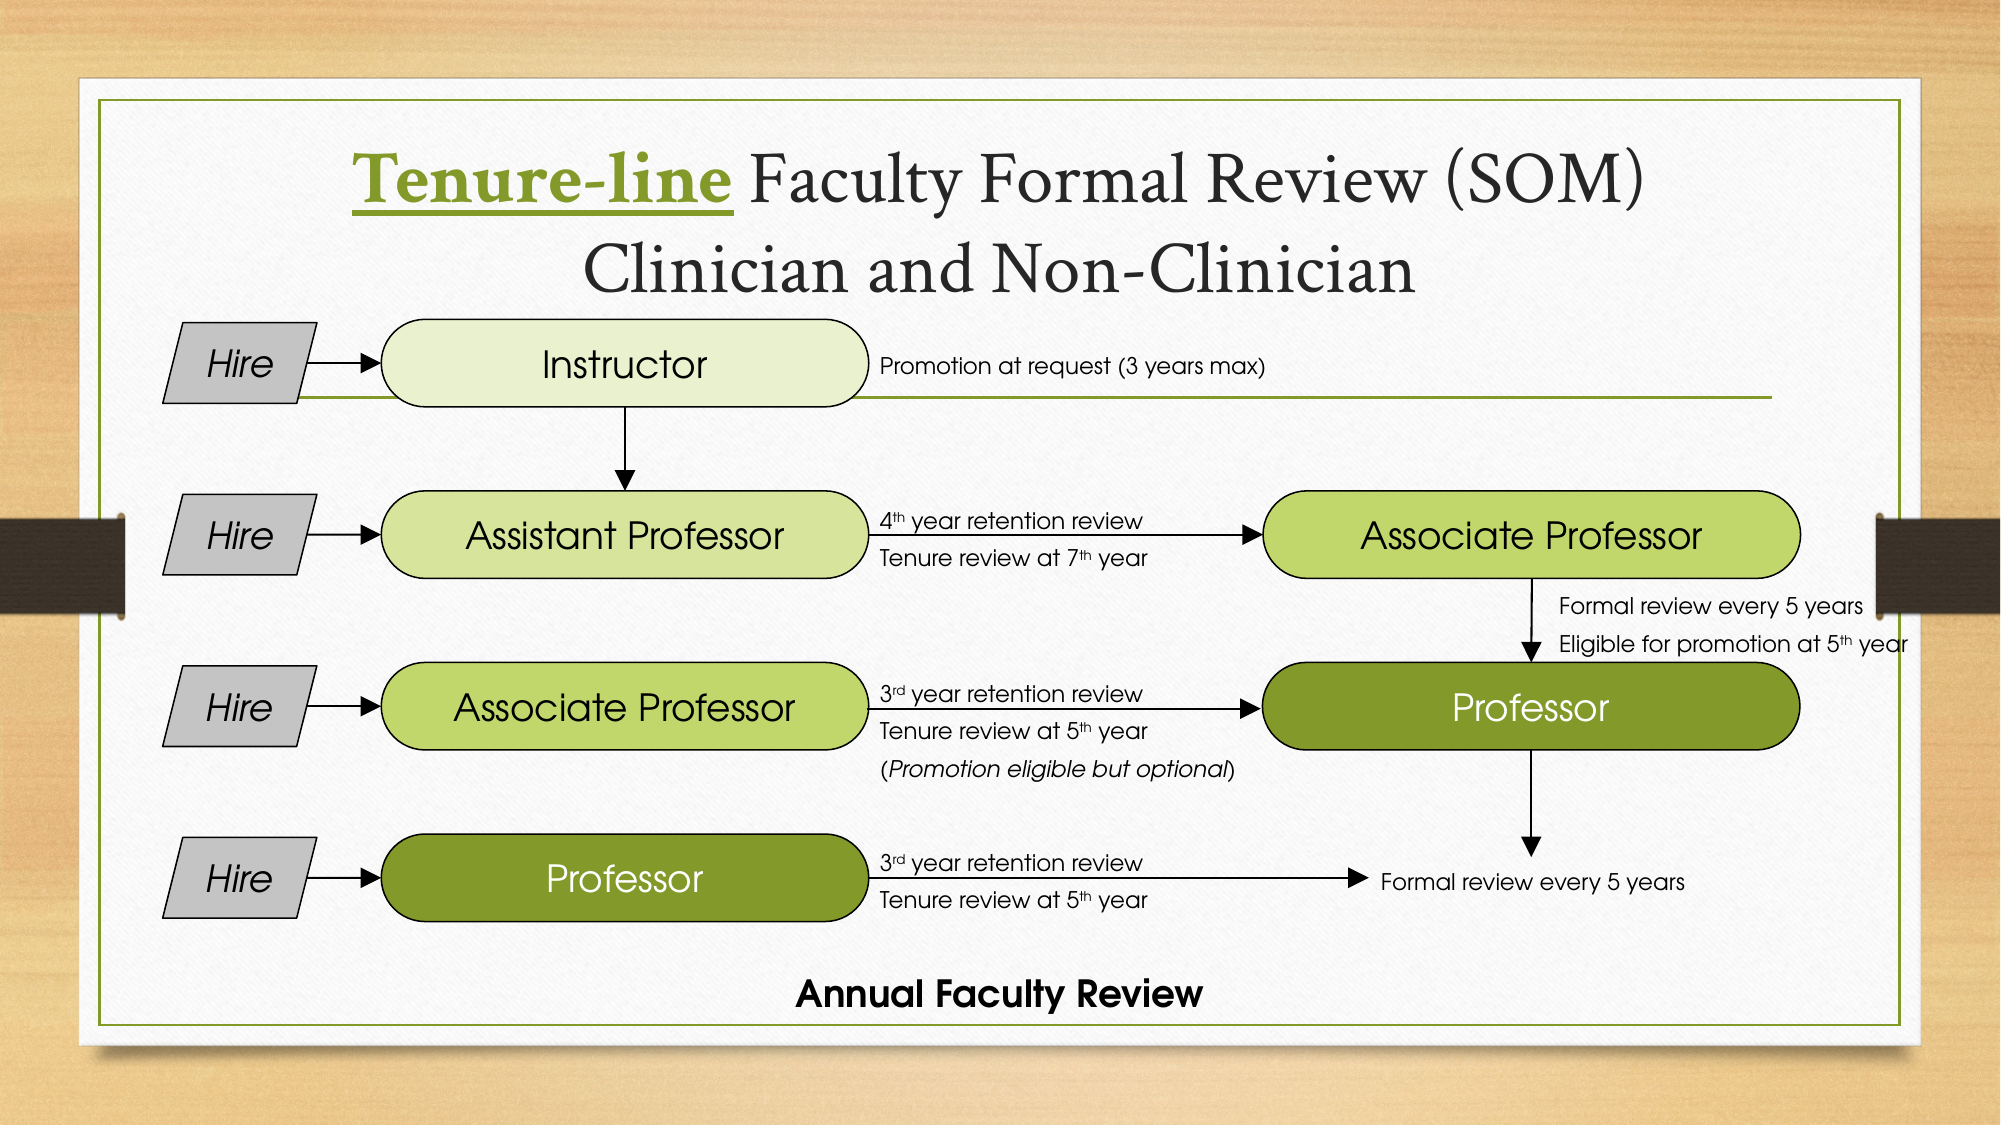

# Tenure-line Faculty Formal Review (SOM) Clinician and Non-Clinician
Instructor
Hire
Promotion at request (3 years max)
4th year retention review
Tenure review at 7th year
Assistant Professor
Associate Professor
Hire
Formal review every 5 years
Eligible for promotion at 5th year
3rd year retention review
Tenure review at 5th year
(Promotion eligible but optional)
Associate Professor
Professor
Hire
3rd year retention review
Tenure review at 5th year
Professor
Hire
Formal review every 5 years
Annual Faculty Review